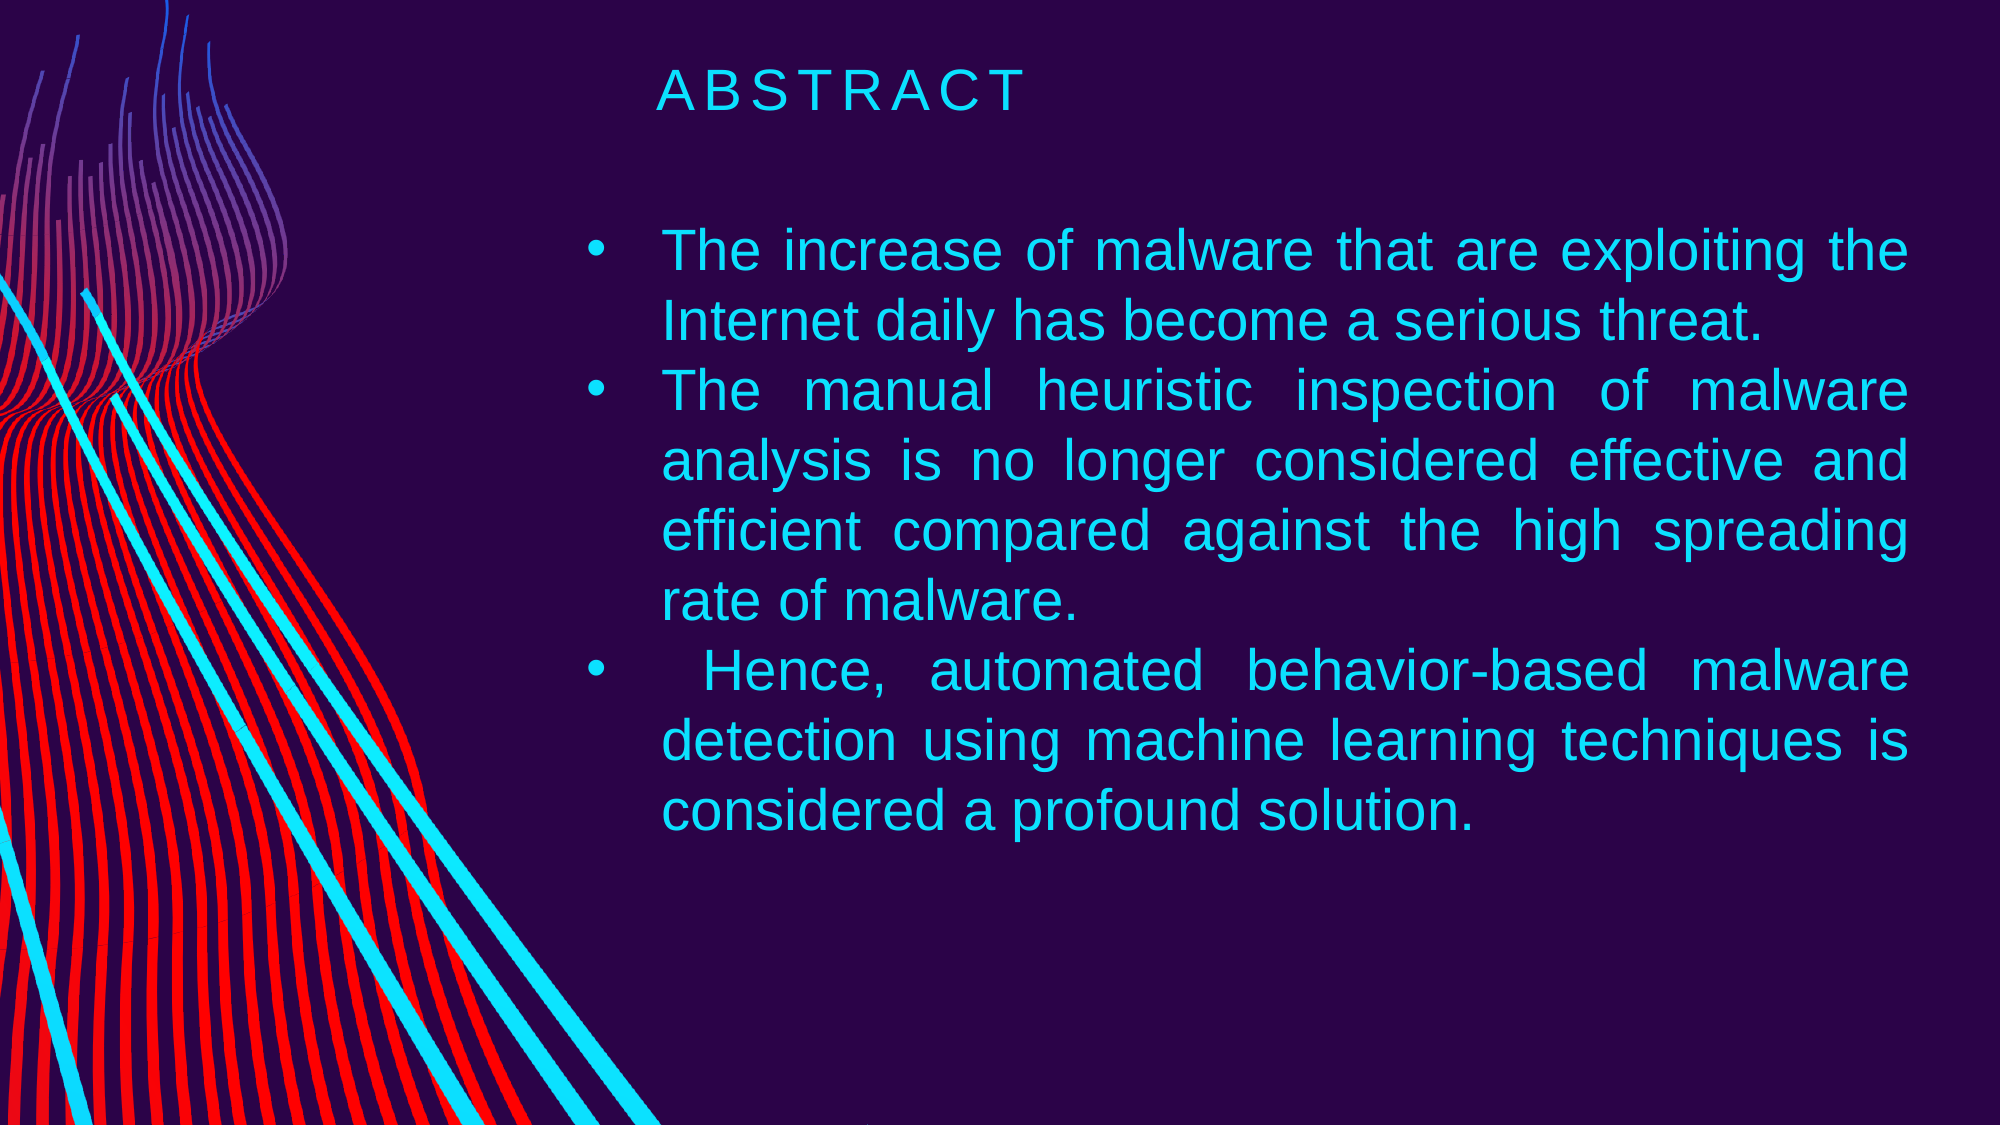

# Abstract
The increase of malware that are exploiting the Internet daily has become a serious threat.
The manual heuristic inspection of malware analysis is no longer considered effective and efficient compared against the high spreading rate of malware.
 Hence, automated behavior-based malware detection using machine learning techniques is considered a profound solution.